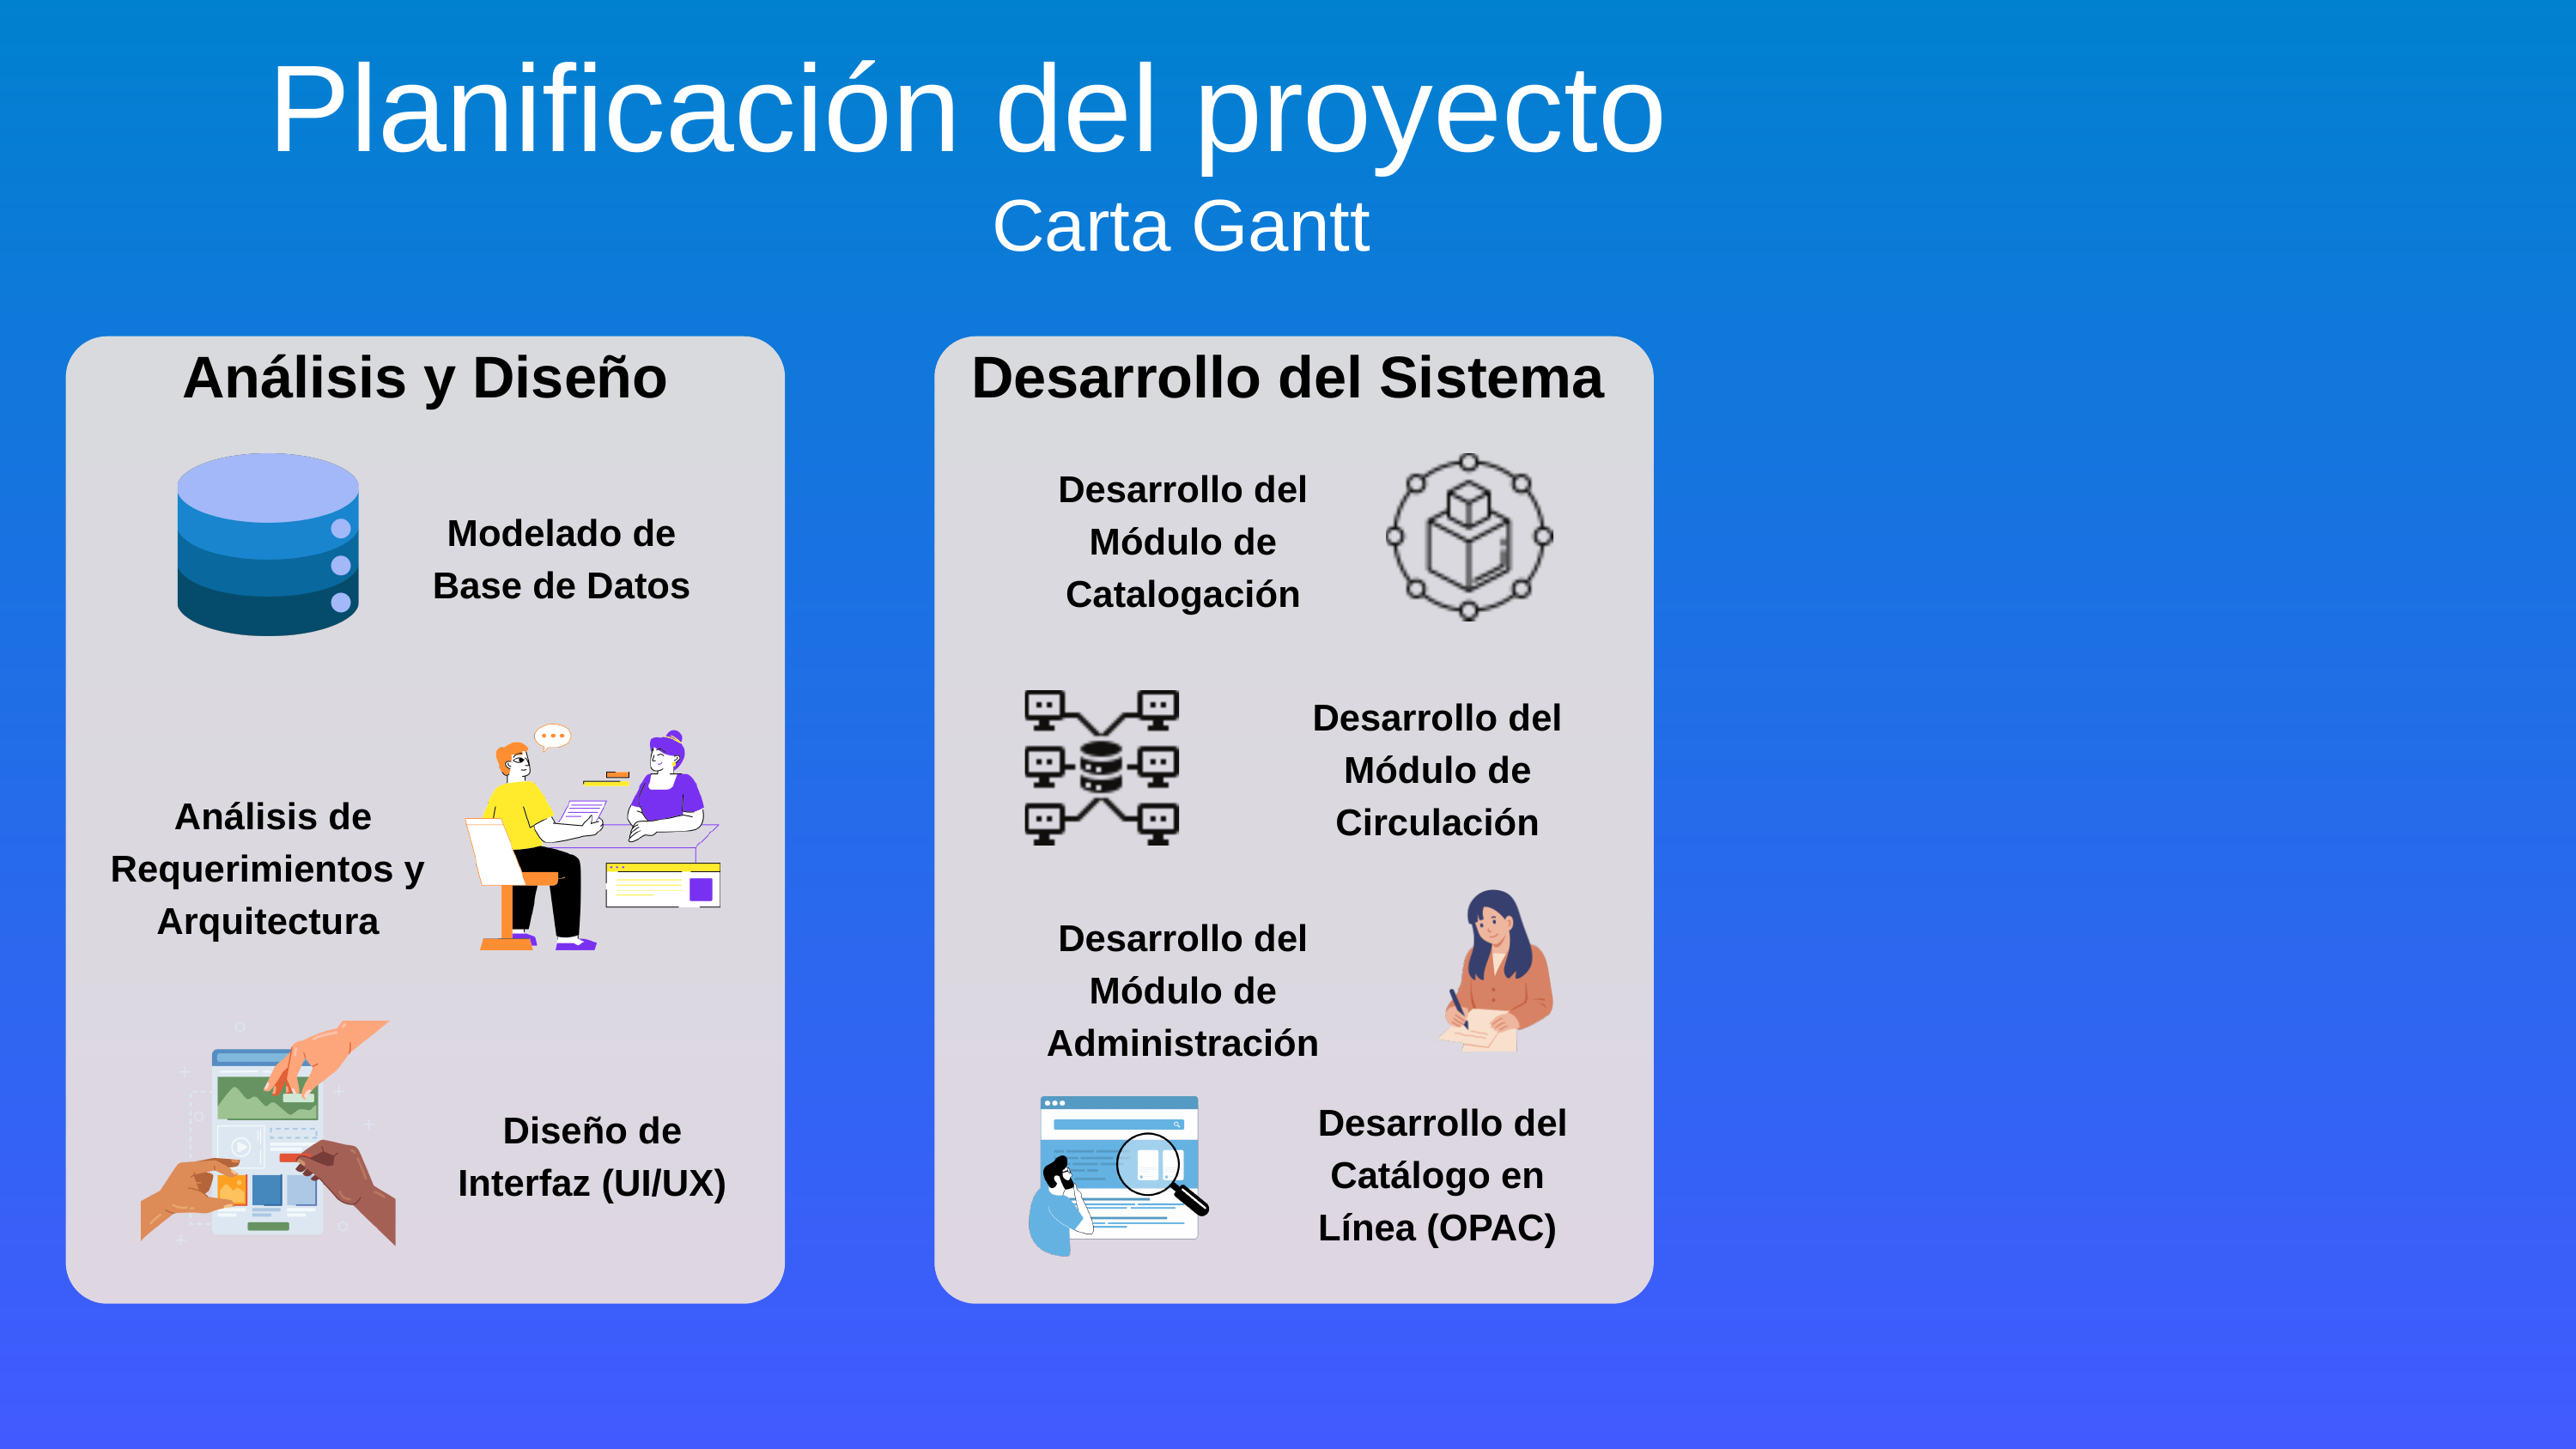

Planificación del proyecto
Carta Gantt
Análisis y Diseño
Desarrollo del Sistema

Desarrollo del Módulo de Catalogación
Modelado de Base de Datos
Desarrollo del Módulo de Circulación

 Análisis de Requerimientos y Arquitectura

Desarrollo del Módulo de Administración

 Desarrollo del Catálogo en Línea (OPAC)

Diseño de Interfaz (UI/UX)